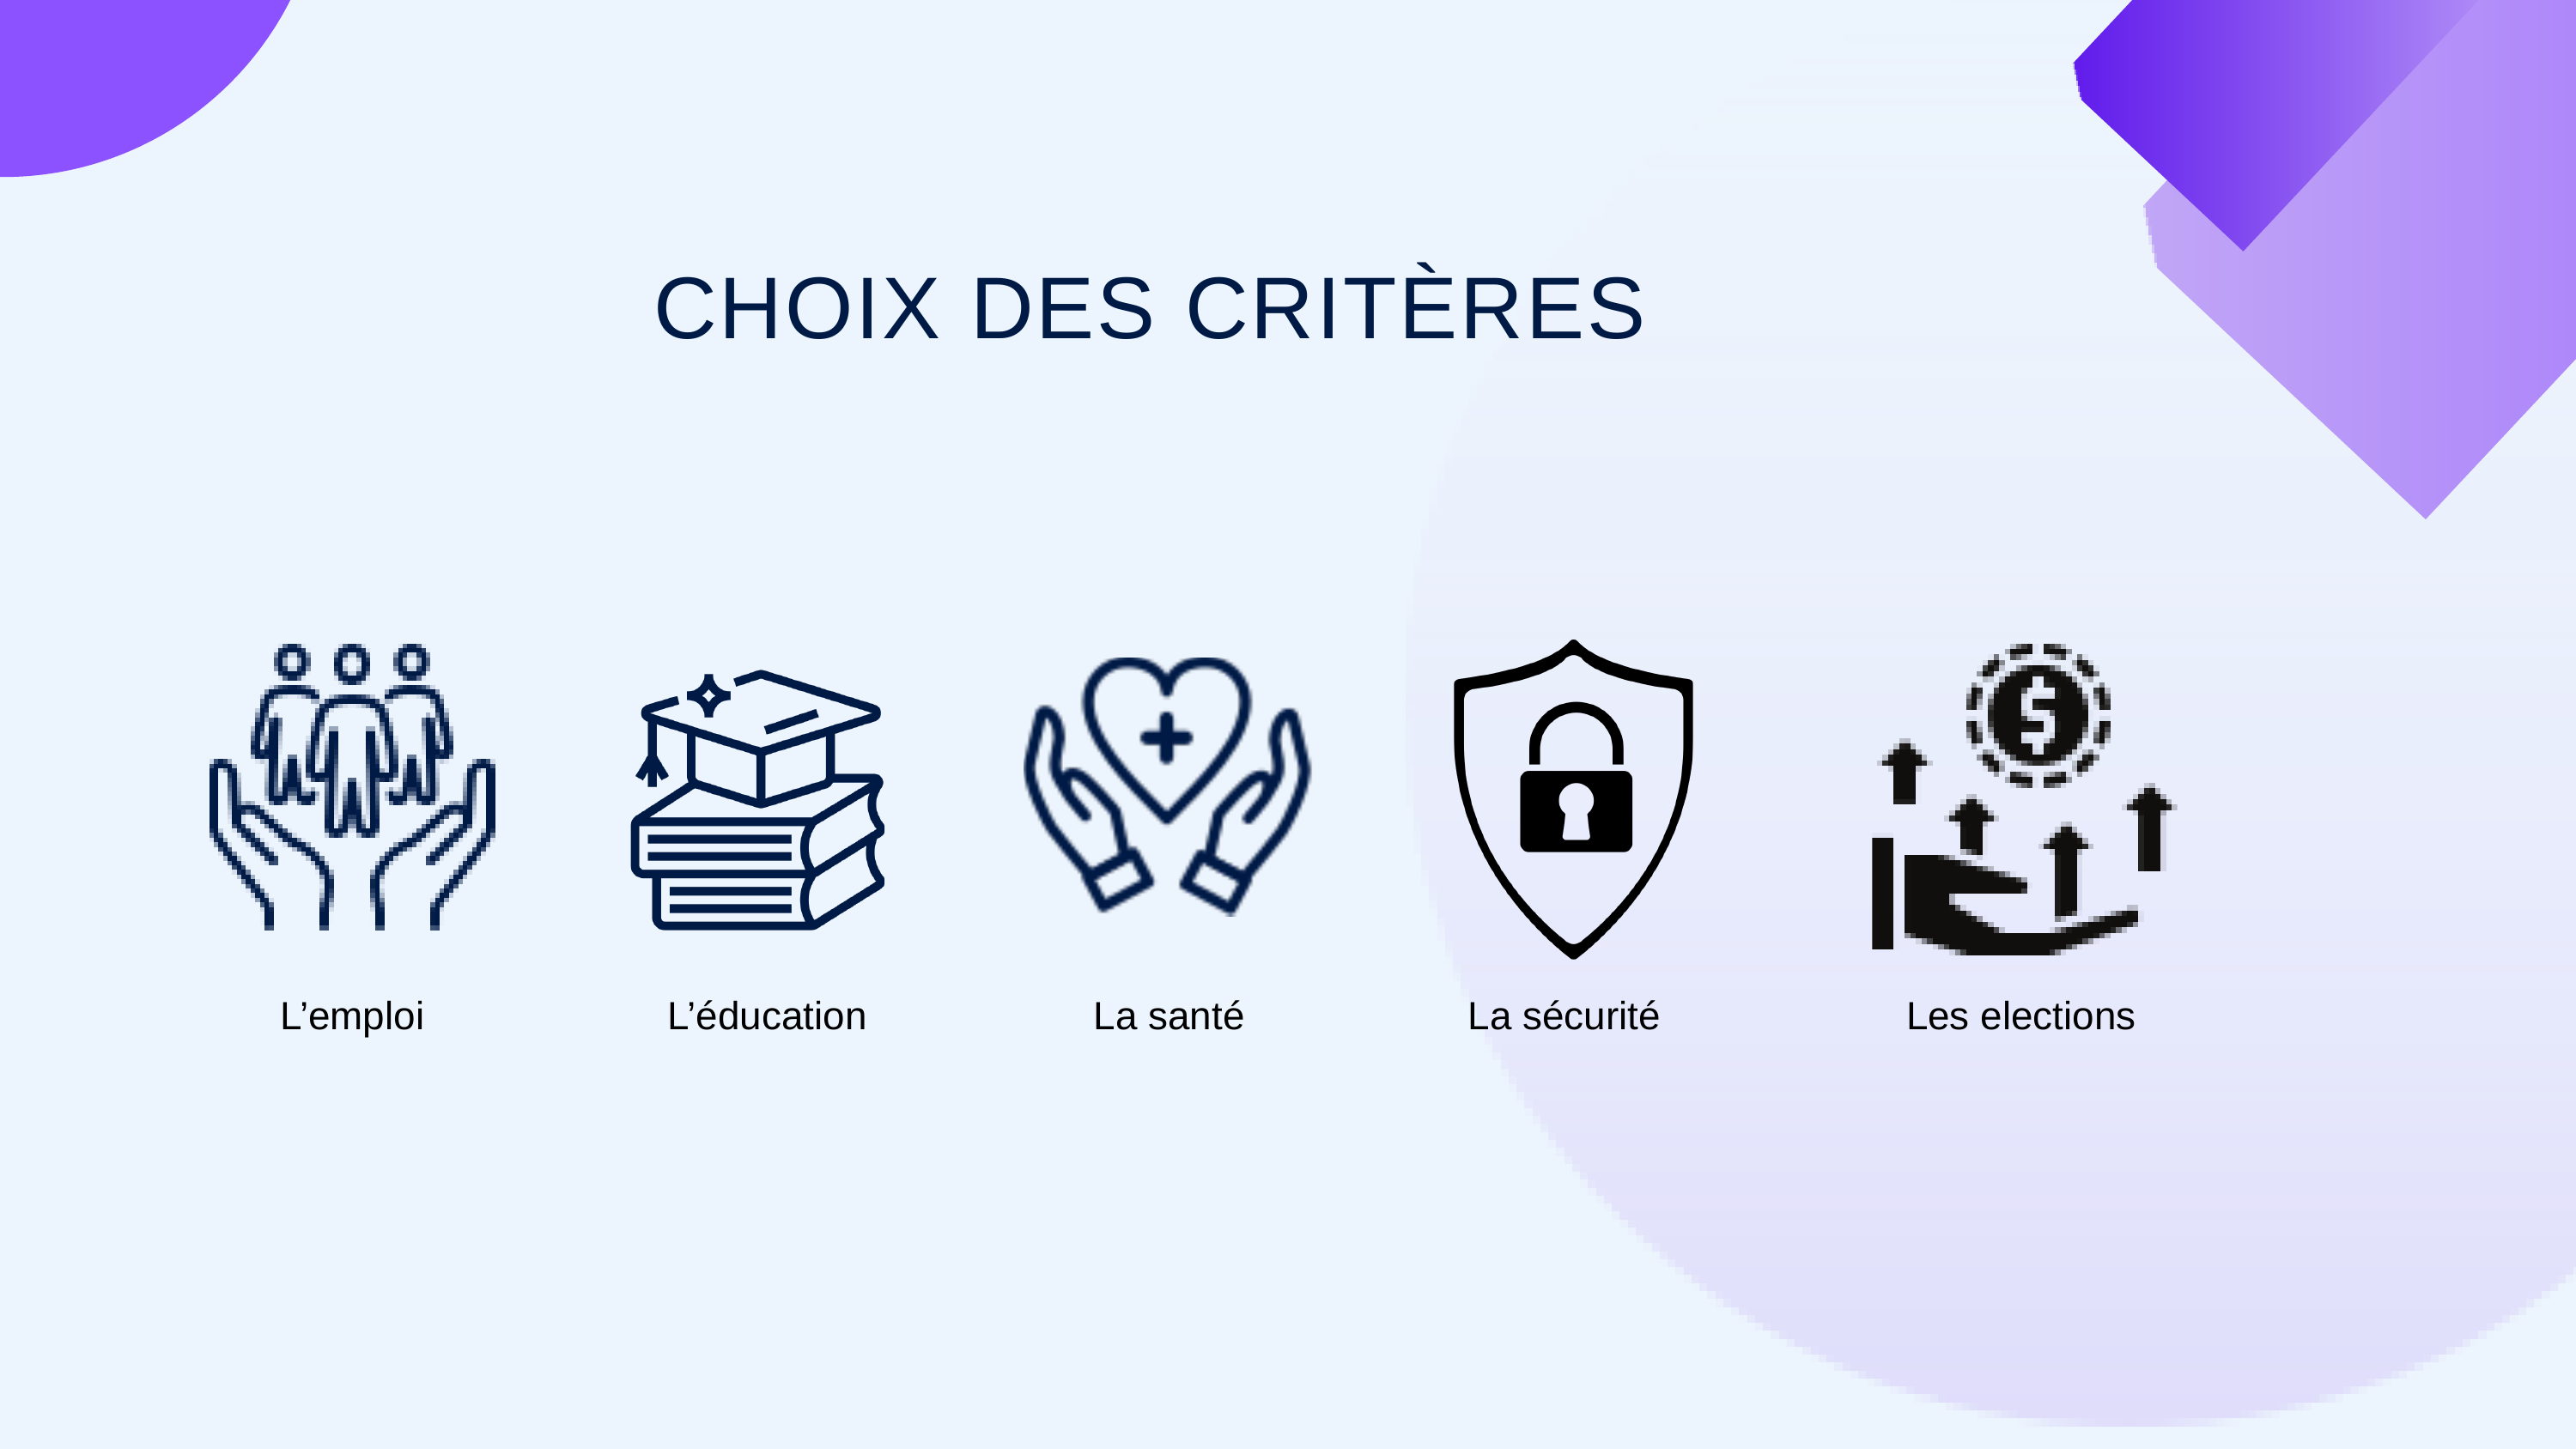

CHOIX DES CRITÈRES

L’emploi
L’éducation
La santé
La sécurité
Les elections